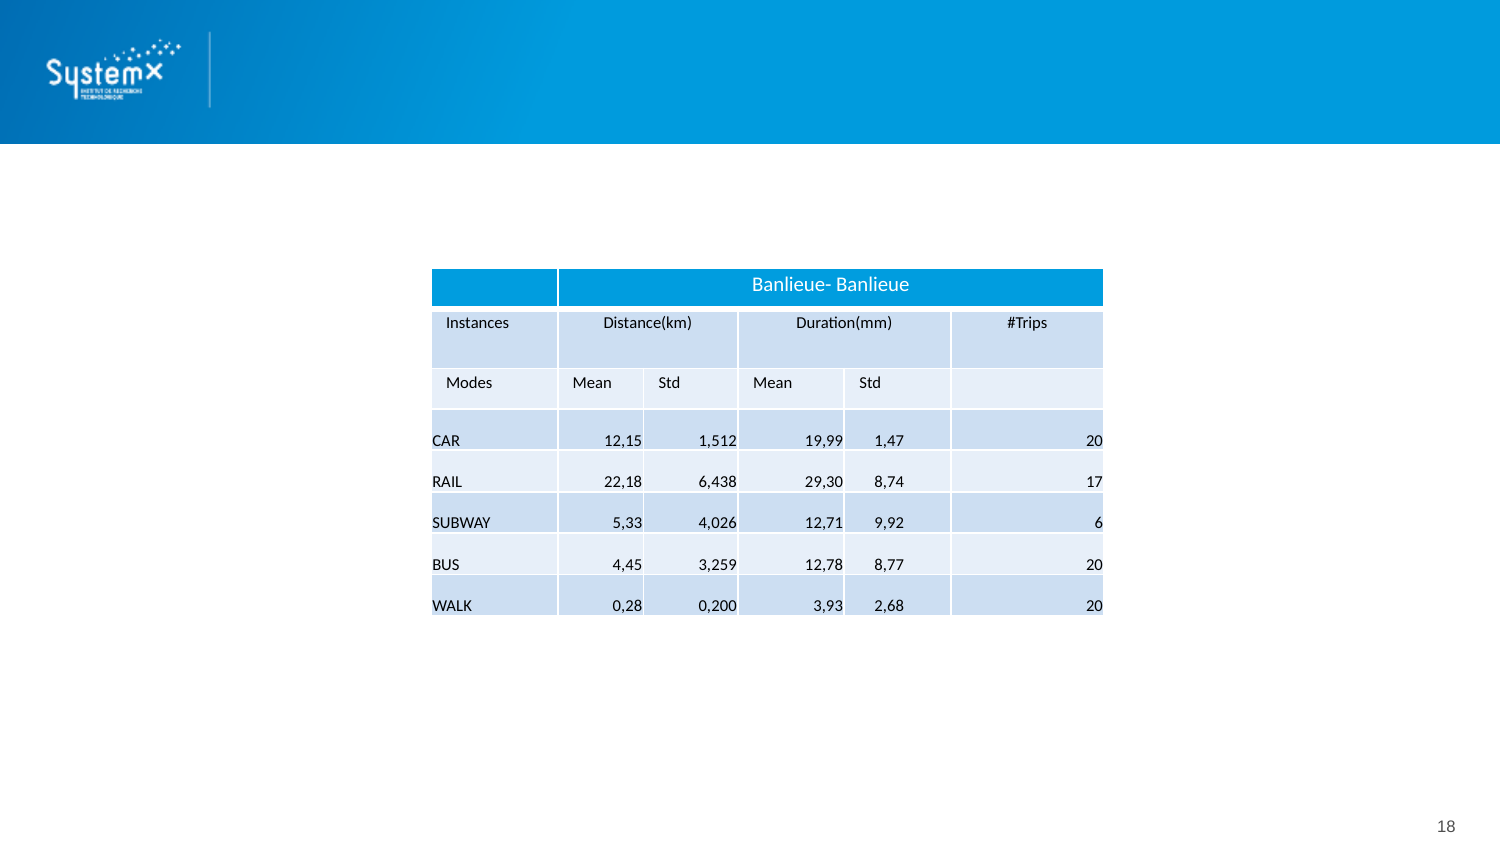

#

|  | Banlieue- Banlieue |  |  |  |  |
| --- | --- | --- | --- | --- | --- |
| Instances | Distance(km) |  | Duration(mm) |  | #Trips |
| Modes | Mean | Std | Mean | Std |  |
| CAR | 12,15 | 1,512 | 19,99 | 1,47 | 20 |
| RAIL | 22,18 | 6,438 | 29,30 | 8,74 | 17 |
| SUBWAY | 5,33 | 4,026 | 12,71 | 9,92 | 6 |
| BUS | 4,45 | 3,259 | 12,78 | 8,77 | 20 |
| WALK | 0,28 | 0,200 | 3,93 | 2,68 | 20 |
18